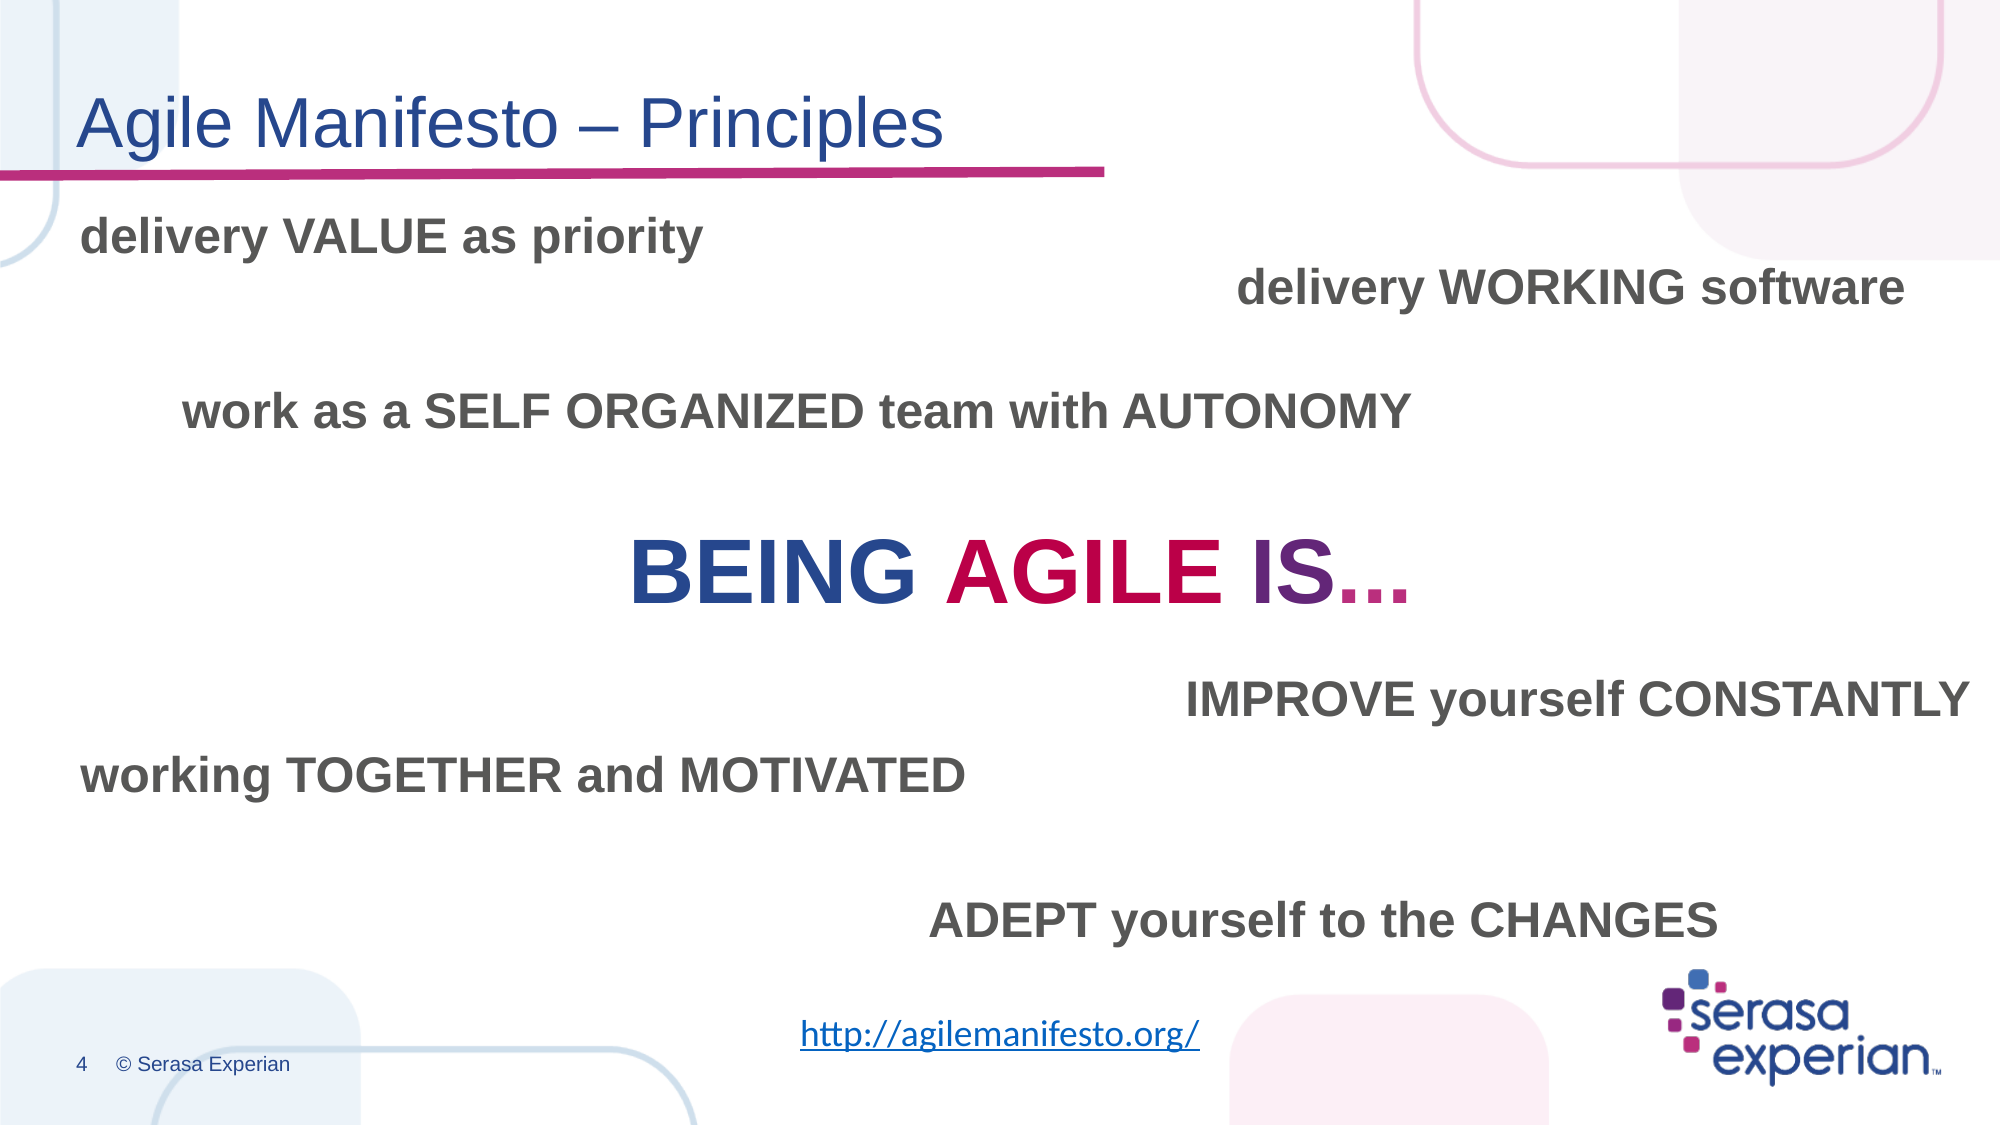

# Agile Manifesto – Principles
delivery VALUE as priority
delivery WORKING software
work as a SELF ORGANIZED team with AUTONOMY
BEING AGILE IS...
IMPROVE yourself CONSTANTLY
working TOGETHER and MOTIVATED
ADEPT yourself to the CHANGES
http://agilemanifesto.org/